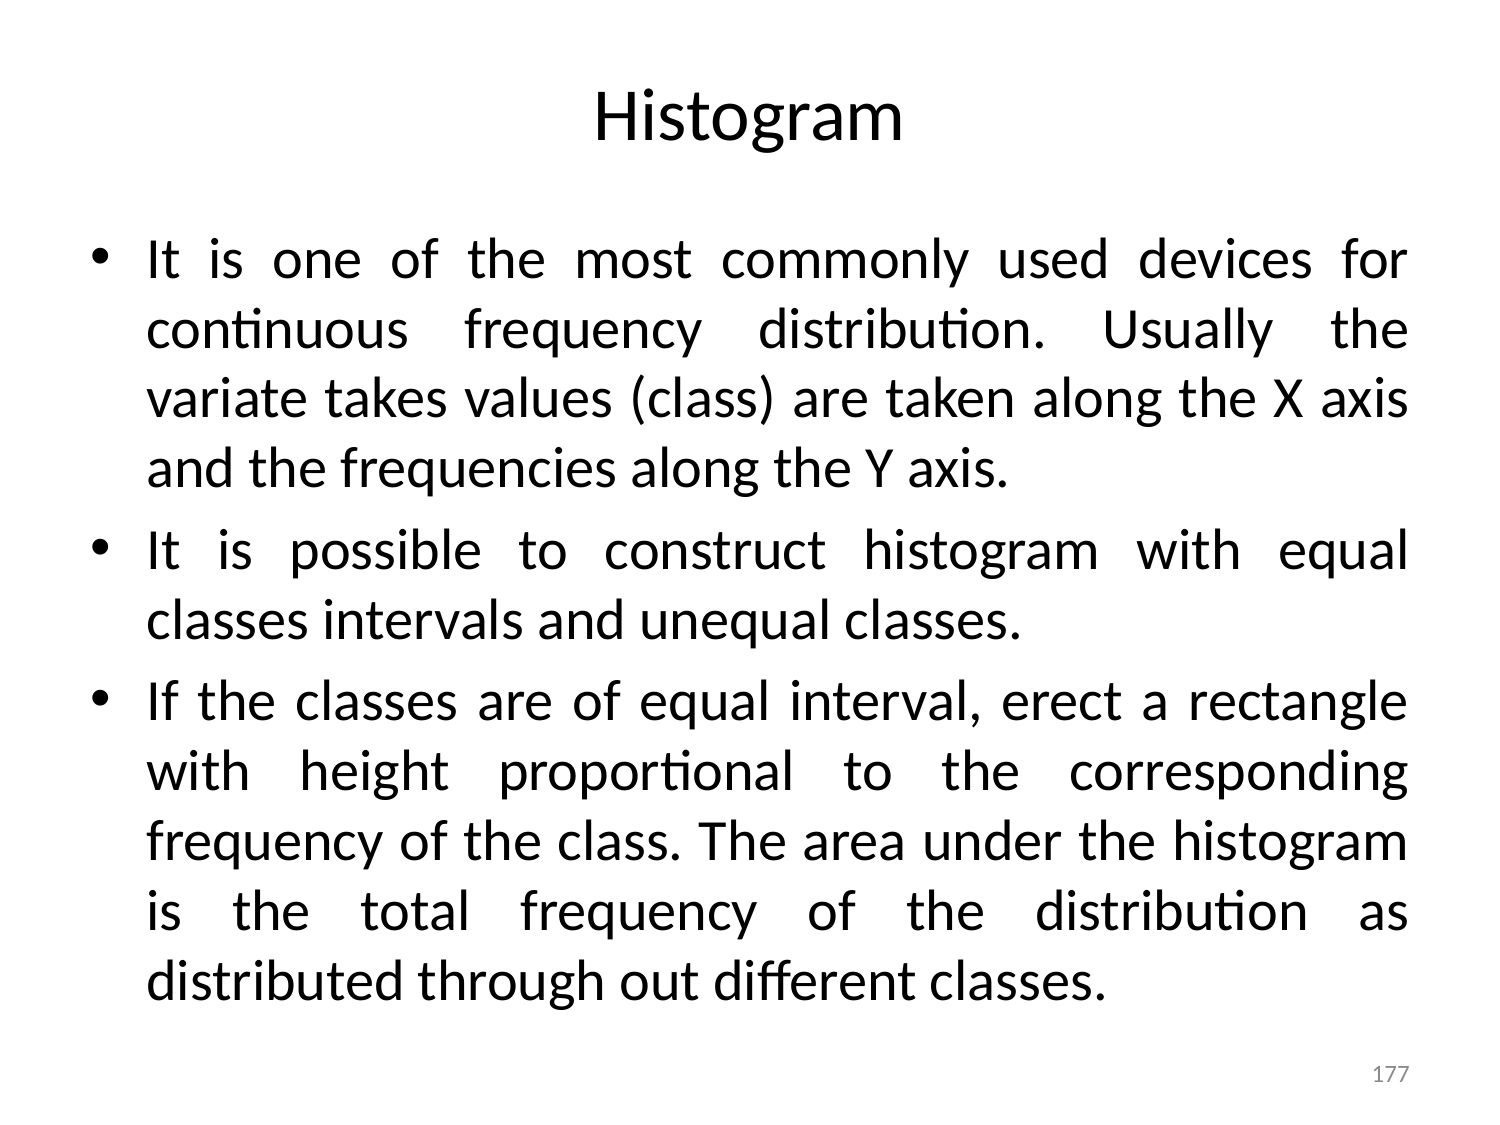

# Histogram
It is one of the most commonly used devices for continuous frequency distribution. Usually the variate takes values (class) are taken along the X axis and the frequencies along the Y axis.
It is possible to construct histogram with equal classes intervals and unequal classes.
If the classes are of equal interval, erect a rectangle with height proportional to the corresponding frequency of the class. The area under the histogram is the total frequency of the distribution as distributed through out different classes.
177